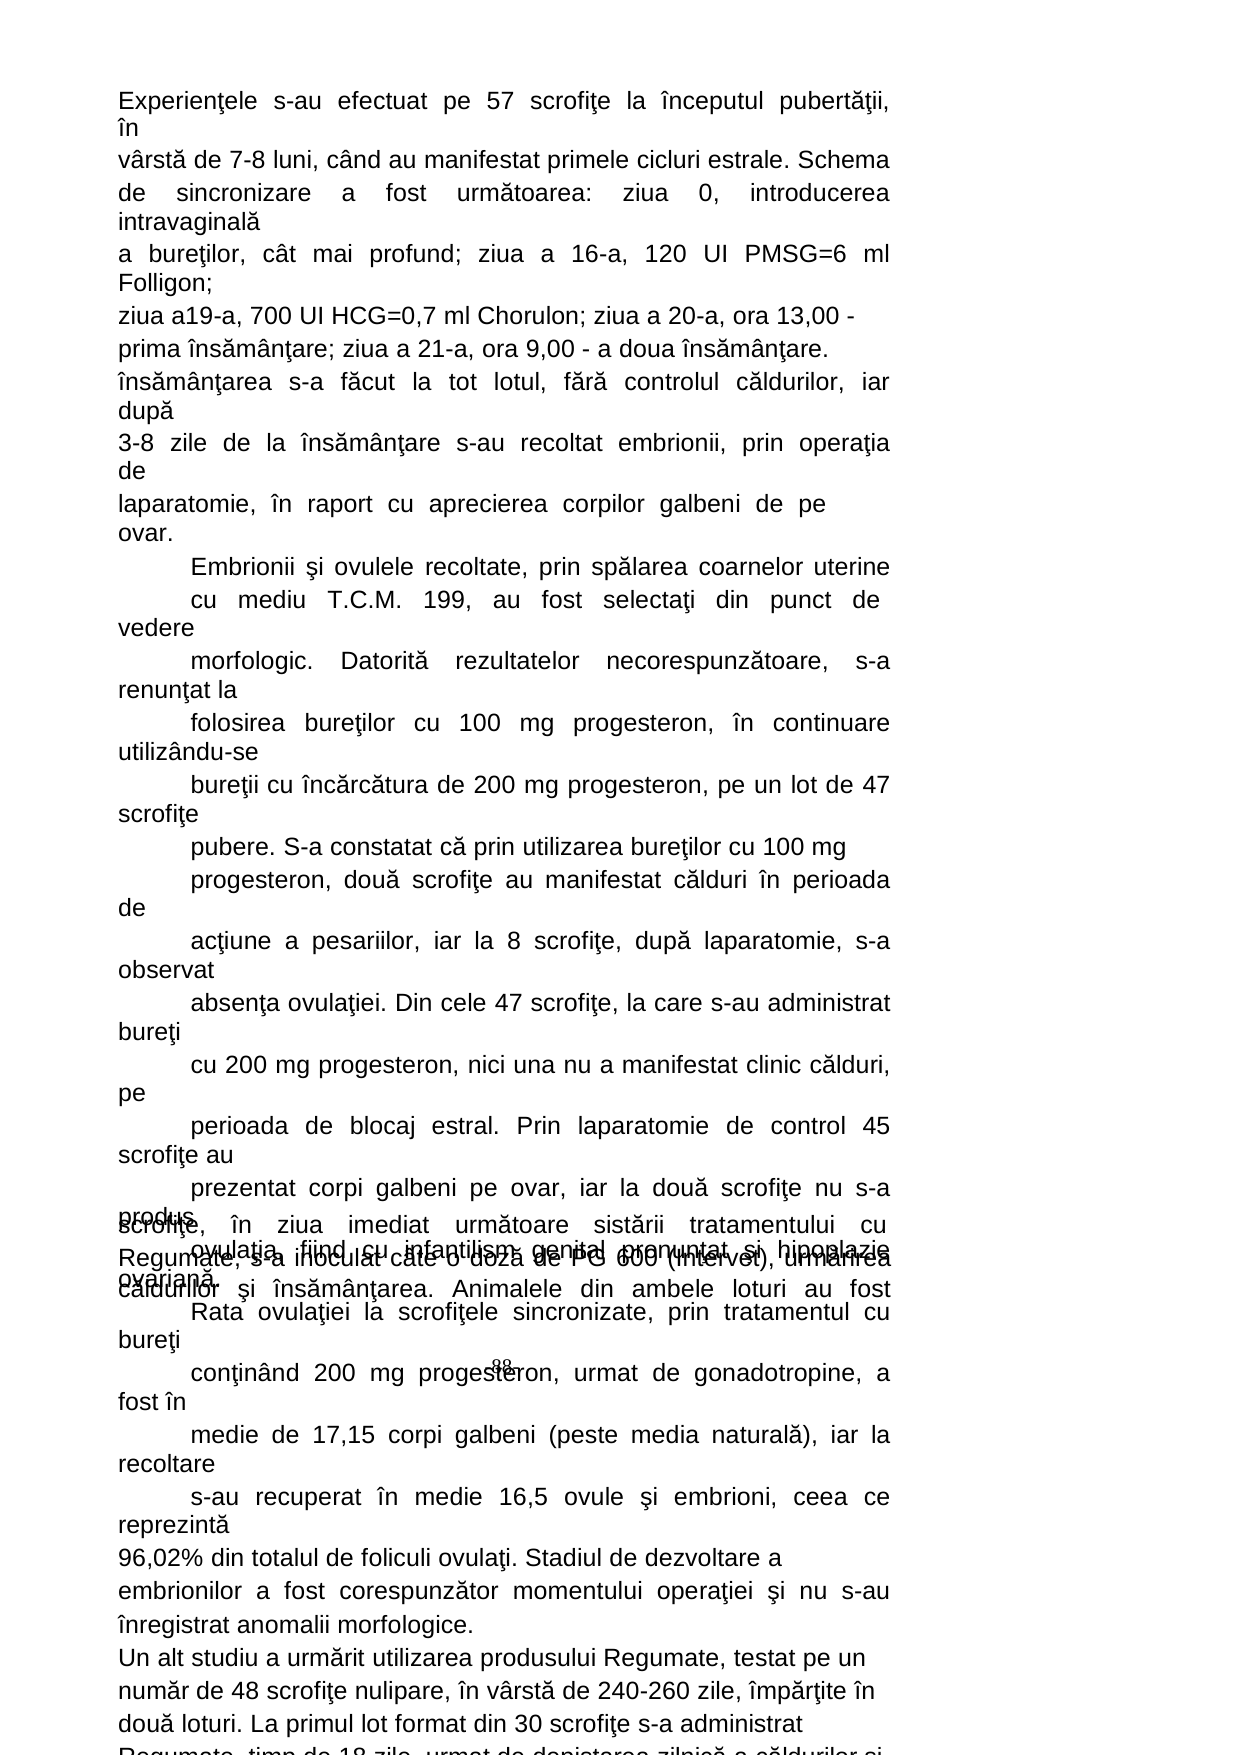

Experienţele s-au efectuat pe 57 scrofiţe la începutul pubertăţii, în
vârstă de 7-8 luni, când au manifestat primele cicluri estrale. Schema
de sincronizare a fost următoarea: ziua 0, introducerea intravaginală
a bureţilor, cât mai profund; ziua a 16-a, 120 UI PMSG=6 ml Folligon;
ziua a19-a, 700 UI HCG=0,7 ml Chorulon; ziua a 20-a, ora 13,00 -
prima însămânţare; ziua a 21-a, ora 9,00 - a doua însămânţare.
însămânţarea s-a făcut la tot lotul, fără controlul căldurilor, iar după
3-8 zile de la însămânţare s-au recoltat embrionii, prin operaţia de
laparatomie, în raport cu aprecierea corpilor galbeni de pe ovar.
Embrionii şi ovulele recoltate, prin spălarea coarnelor uterine
cu  mediu  T.C.M.  199,  au  fost  selectaţi  din  punct  de  vedere
morfologic. Datorită rezultatelor necorespunzătoare, s-a renunţat la
folosirea bureţilor cu 100 mg progesteron, în continuare utilizându-se
bureţii cu încărcătura de 200 mg progesteron, pe un lot de 47 scrofiţe
pubere. S-a constatat că prin utilizarea bureţilor cu 100 mg
progesteron, două scrofiţe au manifestat călduri în perioada de
acţiune a pesariilor, iar la 8 scrofiţe, după laparatomie, s-a observat
absenţa ovulaţiei. Din cele 47 scrofiţe, la care s-au administrat bureţi
cu 200 mg progesteron, nici una nu a manifestat clinic călduri, pe
perioada de blocaj estral. Prin laparatomie de control 45 scrofiţe au
prezentat corpi galbeni pe ovar, iar la două scrofiţe nu s-a produs
ovulaţia, fiind cu infantilism genital pronunţat şi hipoplazie ovariană.
Rata ovulaţiei la scrofiţele sincronizate, prin tratamentul cu bureţi
conţinând 200 mg progesteron, urmat de gonadotropine, a fost în
medie de 17,15 corpi galbeni (peste media naturală), iar la recoltare
s-au recuperat în medie 16,5 ovule şi embrioni, ceea ce reprezintă
96,02% din totalul de foliculi ovulaţi. Stadiul de dezvoltare a
embrionilor  a fost  corespunzător  momentului  operaţiei  şi  nu  s-au
înregistrat anomalii morfologice.
Un alt studiu a urmărit utilizarea produsului Regumate, testat pe un
număr de 48 scrofiţe nulipare, în vârstă de 240-260 zile, împărţite în
două loturi. La primul lot format din 30 scrofiţe s-a administrat
Regumate, timp de 18 zile, urmat de depistarea zilnică a căldurilor şi
I.A. a scrofiţelor ce au manifestat estru. La al doilea lot format din 18
scrofiţe,
în
ziua
imediat   următoare
sistării
tratamentului   cu
Regumate, s-a inoculat câte o doză de PG 600 (Intervet), urmărirea
căldurilor  şi  însămânţarea.  Animalele  din  ambele  loturi  au  fost
-88-